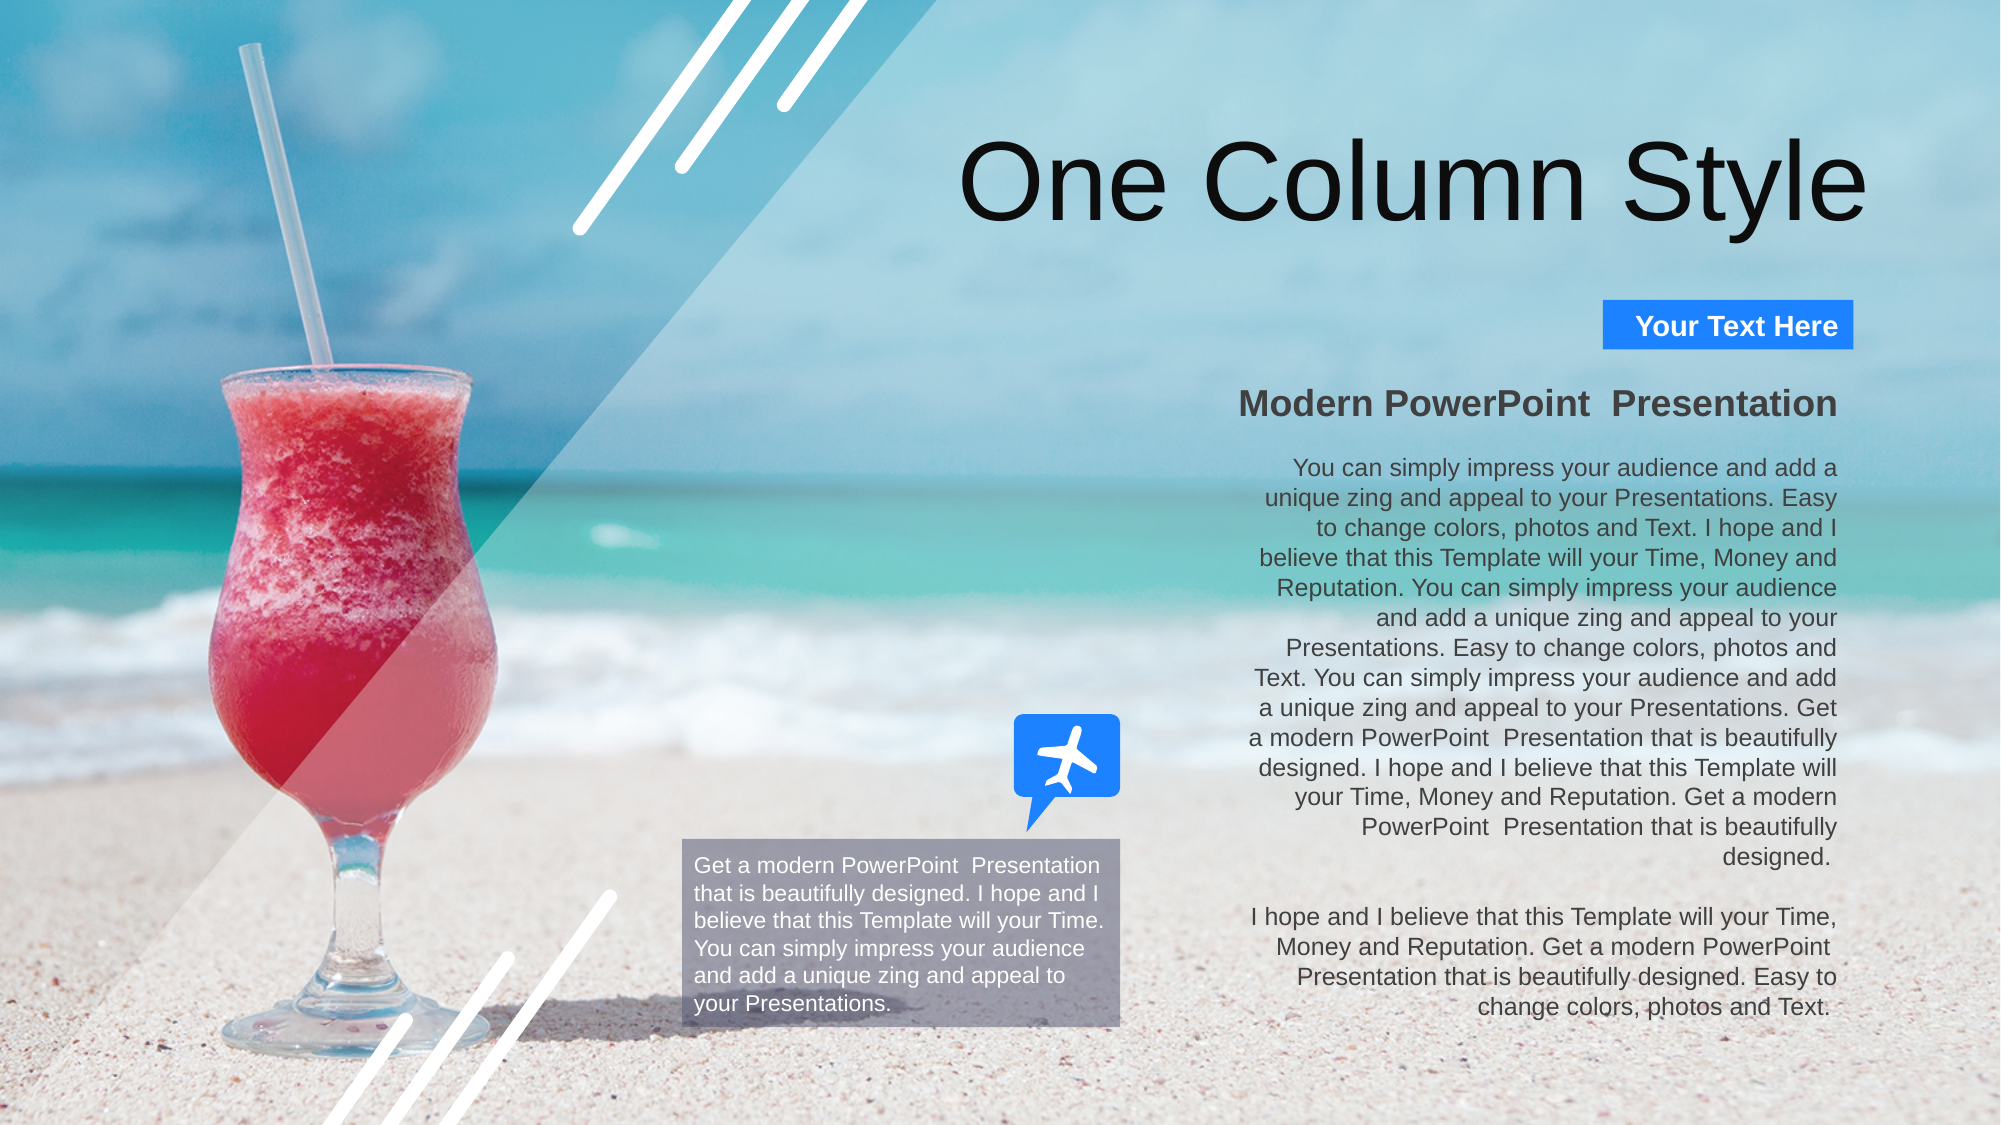

One Column Style
Your Text Here
Modern PowerPoint  Presentation
You can simply impress your audience and add a unique zing and appeal to your Presentations. Easy to change colors, photos and Text. I hope and I believe that this Template will your Time, Money and Reputation. You can simply impress your audience and add a unique zing and appeal to your Presentations. Easy to change colors, photos and Text. You can simply impress your audience and add a unique zing and appeal to your Presentations. Get a modern PowerPoint  Presentation that is beautifully designed. I hope and I believe that this Template will your Time, Money and Reputation. Get a modern PowerPoint  Presentation that is beautifully designed.

I hope and I believe that this Template will your Time, Money and Reputation. Get a modern PowerPoint  Presentation that is beautifully designed. Easy to change colors, photos and Text.

Get a modern PowerPoint  Presentation that is beautifully designed. I hope and I believe that this Template will your Time. You can simply impress your audience and add a unique zing and appeal to your Presentations.